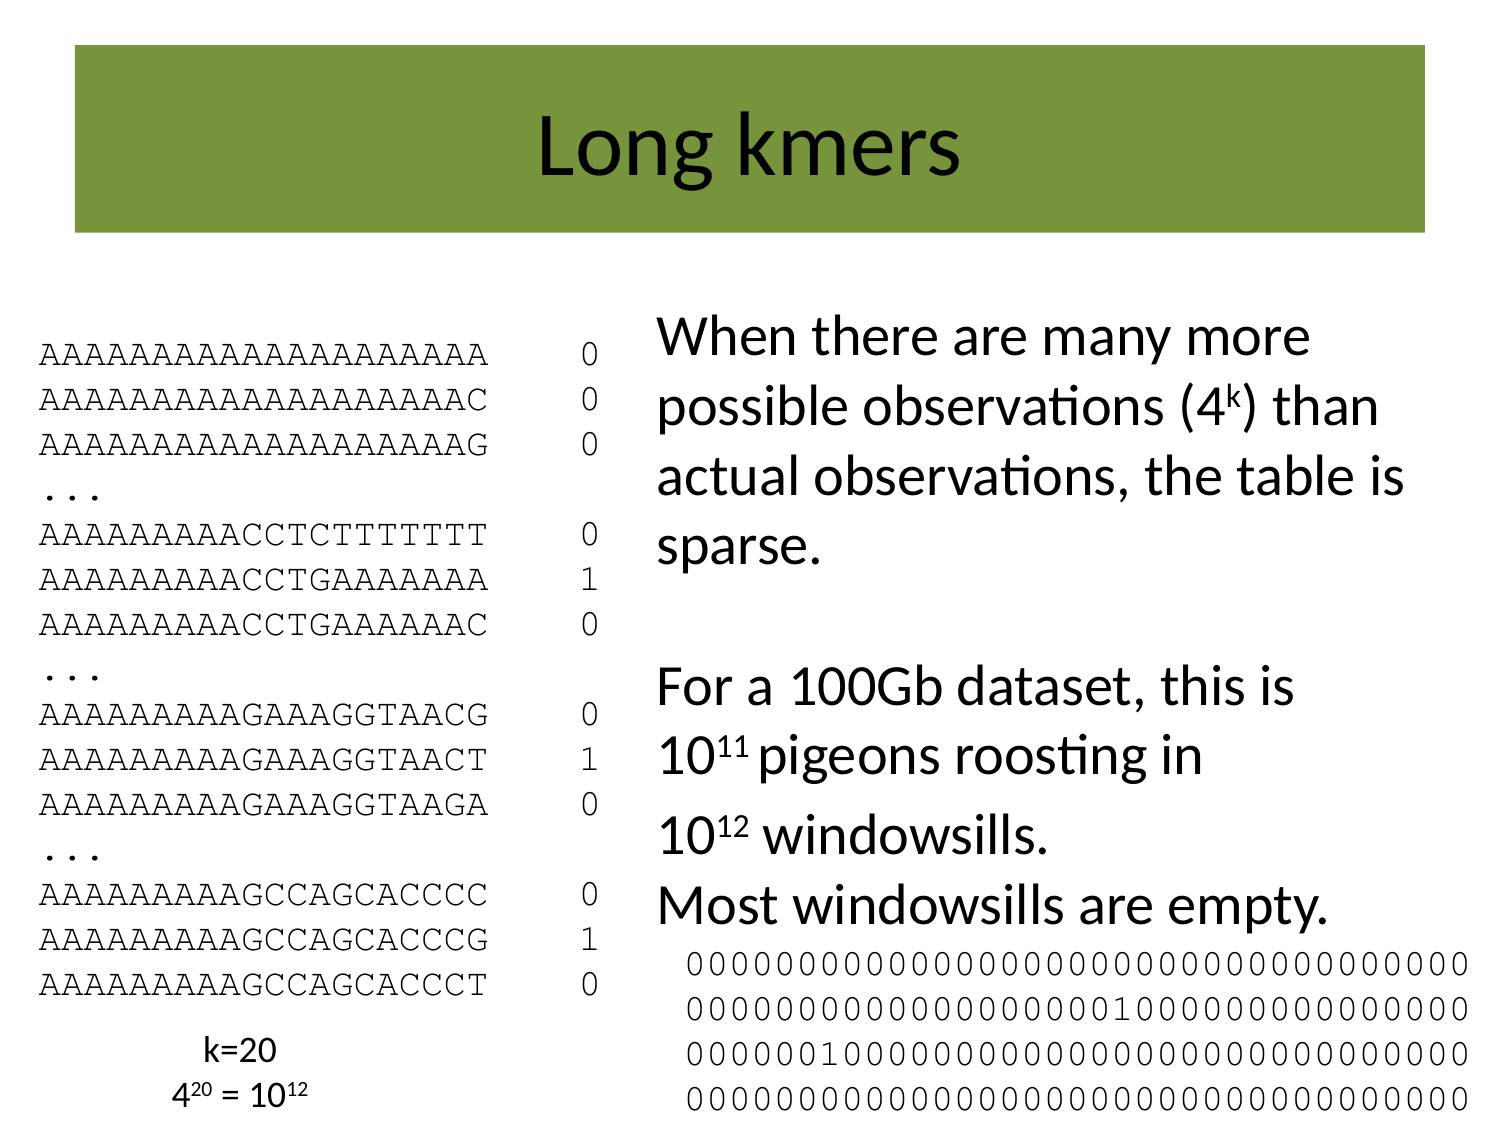

Long kmers
When there are many more
possible observations (4k) than
actual observations, the table is
sparse.

For a 100Gb dataset, this is
1011 pigeons roosting in
1012 windowsills.
Most windowsills are empty.
AAAAAAAAAAAAAAAAAAAA    0
AAAAAAAAAAAAAAAAAAAC    0
AAAAAAAAAAAAAAAAAAAG    0
...
AAAAAAAAACCTCTTTTTTT    0
AAAAAAAAACCTGAAAAAAA    1
AAAAAAAAACCTGAAAAAAC    0
...
AAAAAAAAAGAAAGGTAACG    0
AAAAAAAAAGAAAGGTAACT    1
AAAAAAAAAGAAAGGTAAGA    0
...
AAAAAAAAAGCCAGCACCCC    0
AAAAAAAAAGCCAGCACCCG    1
AAAAAAAAAGCCAGCACCCT    0
00000000000000000000000000000000000
00000000000000000001000000000000000
00000010000000000000000000000000000
00000000000000000000000000000000000
00000000000000000000000000000000000
00000000000000000000000000000000000

k=20
420 = 1012